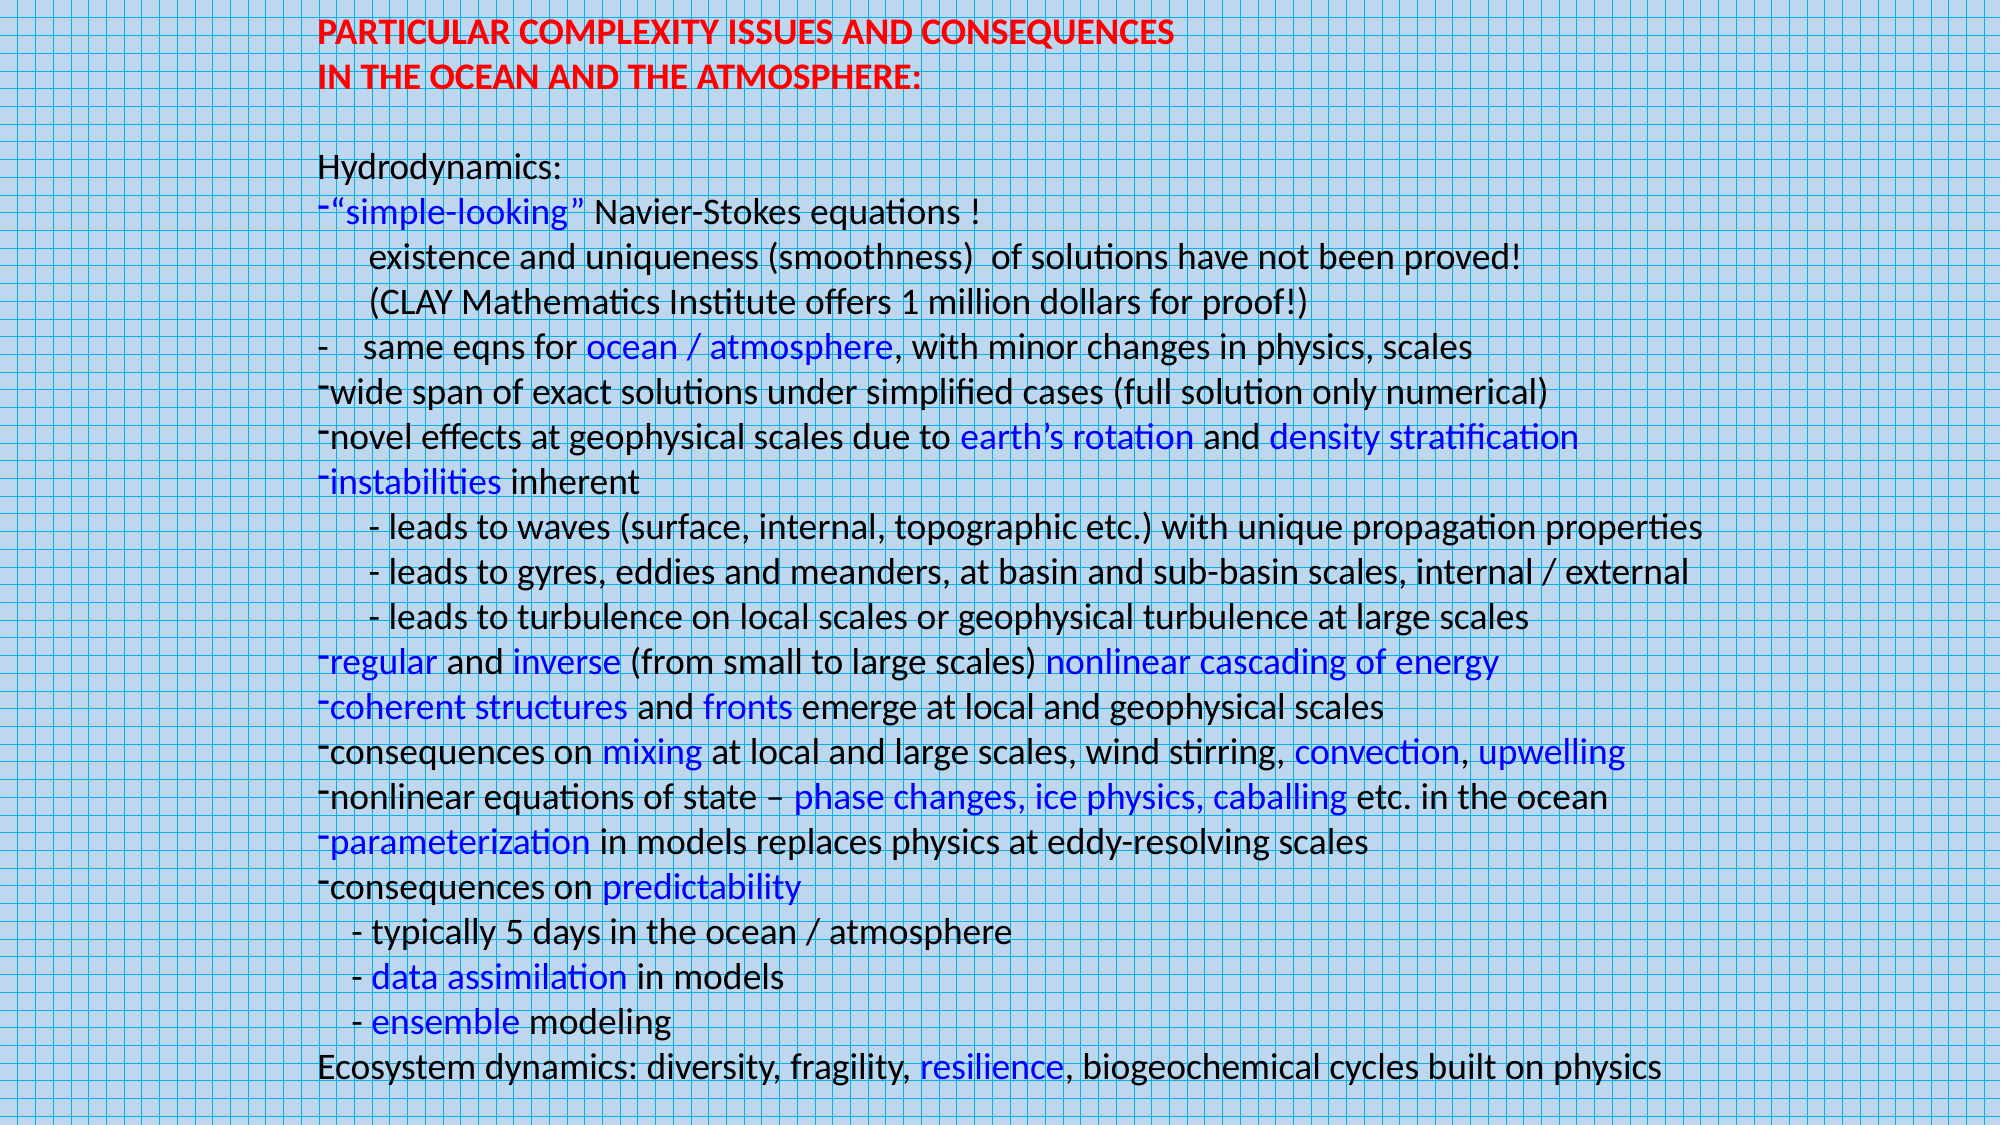

PARTICULAR COMPLEXITY ISSUES AND CONSEQUENCES
IN THE OCEAN AND THE ATMOSPHERE:

Hydrodynamics:
“simple-looking” Navier-Stokes equations !
      existence and uniqueness (smoothness)  of solutions have not been proved!
      (CLAY Mathematics Institute offers 1 million dollars for proof!)
-    same eqns for ocean / atmosphere, with minor changes in physics, scales
wide span of exact solutions under simplified cases (full solution only numerical)
novel effects at geophysical scales due to earth’s rotation and density stratification
instabilities inherent
      - leads to waves (surface, internal, topographic etc.) with unique propagation properties
      - leads to gyres, eddies and meanders, at basin and sub-basin scales, internal / external
      - leads to turbulence on local scales or geophysical turbulence at large scales
regular and inverse (from small to large scales) nonlinear cascading of energy
coherent structures and fronts emerge at local and geophysical scales
consequences on mixing at local and large scales, wind stirring, convection, upwelling
nonlinear equations of state – phase changes, ice physics, caballing etc. in the ocean
parameterization in models replaces physics at eddy-resolving scales
consequences on predictability
    - typically 5 days in the ocean / atmosphere
    - data assimilation in models
    - ensemble modeling
Ecosystem dynamics: diversity, fragility, resilience, biogeochemical cycles built on physics